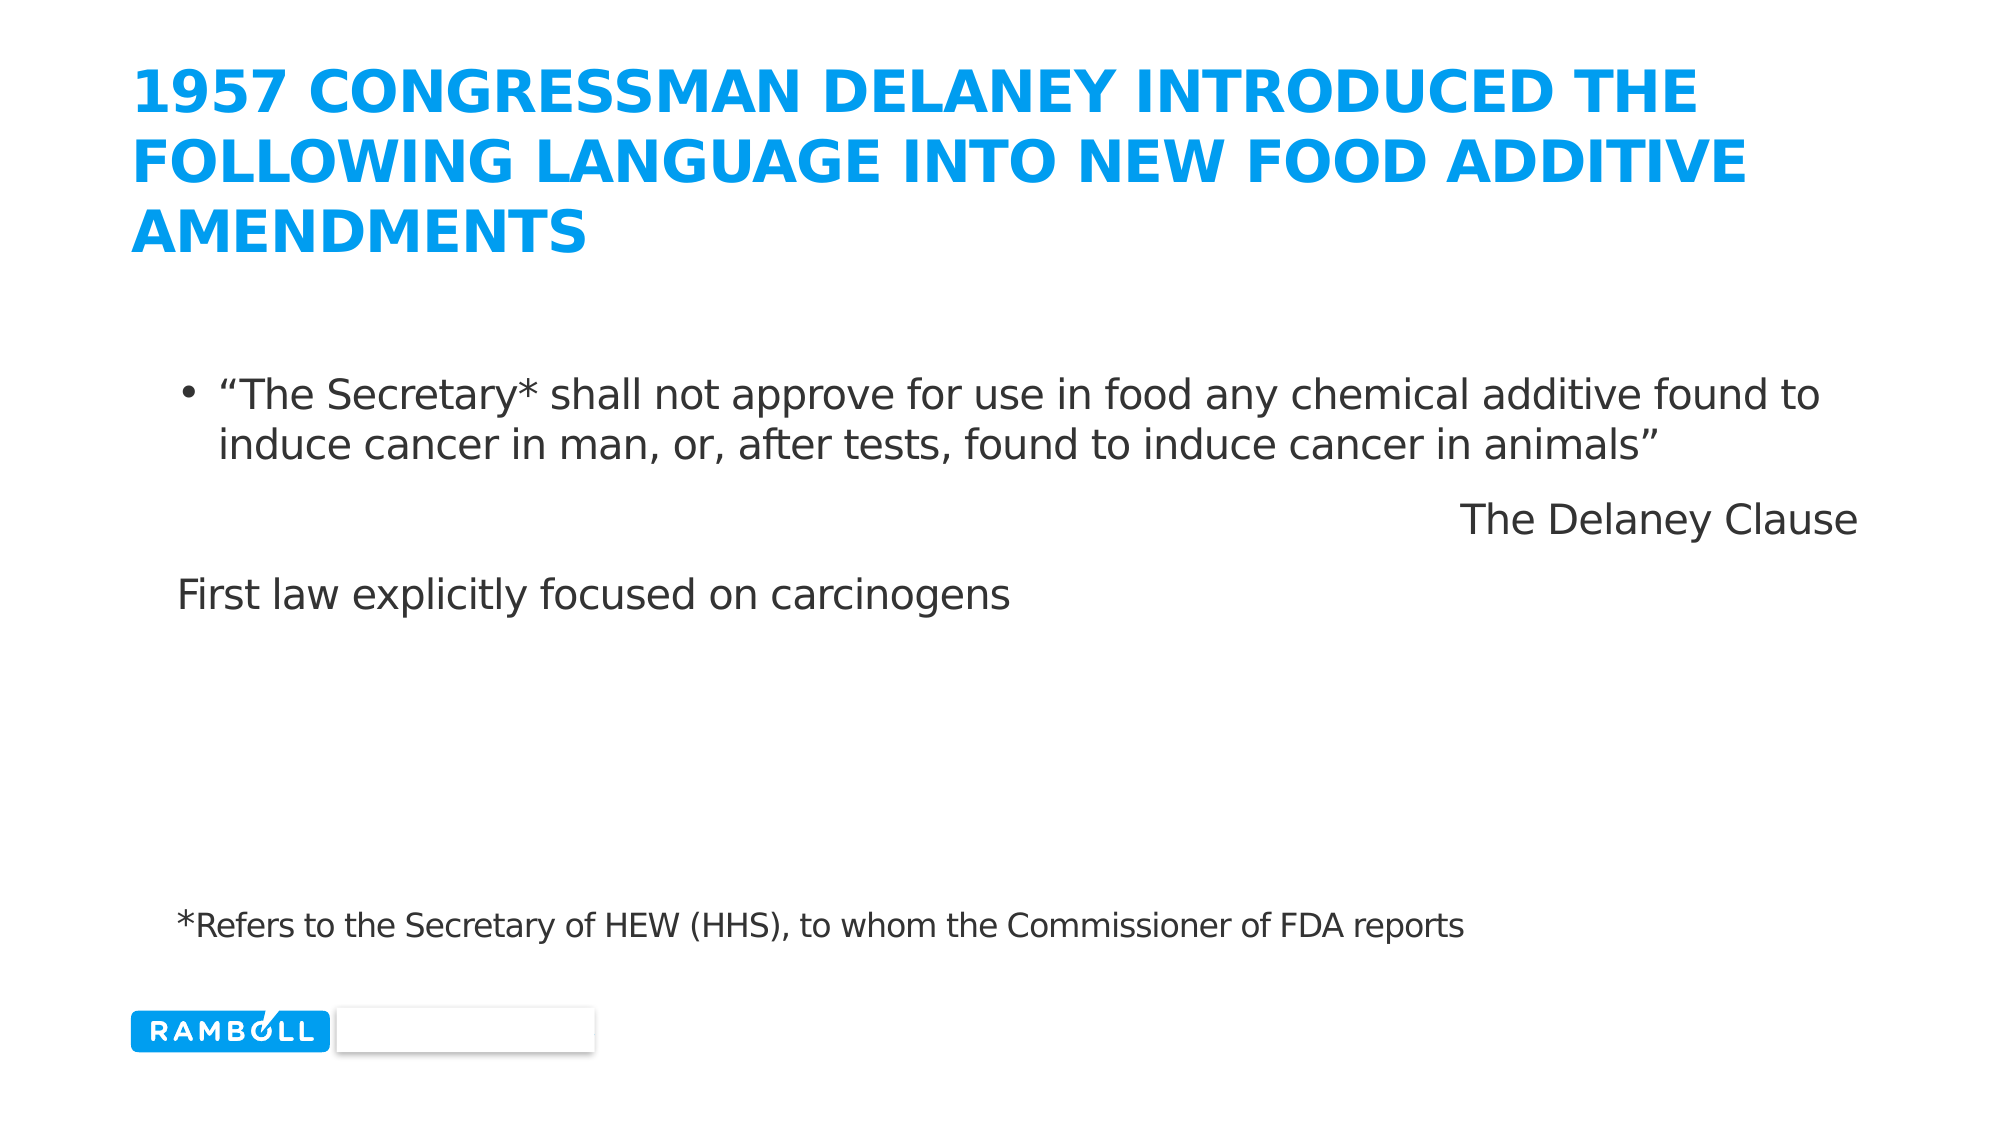

# 1957 Congressman Delaney introduced the following language into new food additive amendments
“The Secretary* shall not approve for use in food any chemical additive found to induce cancer in man, or, after tests, found to induce cancer in animals”
The Delaney Clause
First law explicitly focused on carcinogens

*Refers to the Secretary of HEW (HHS), to whom the Commissioner of FDA reports